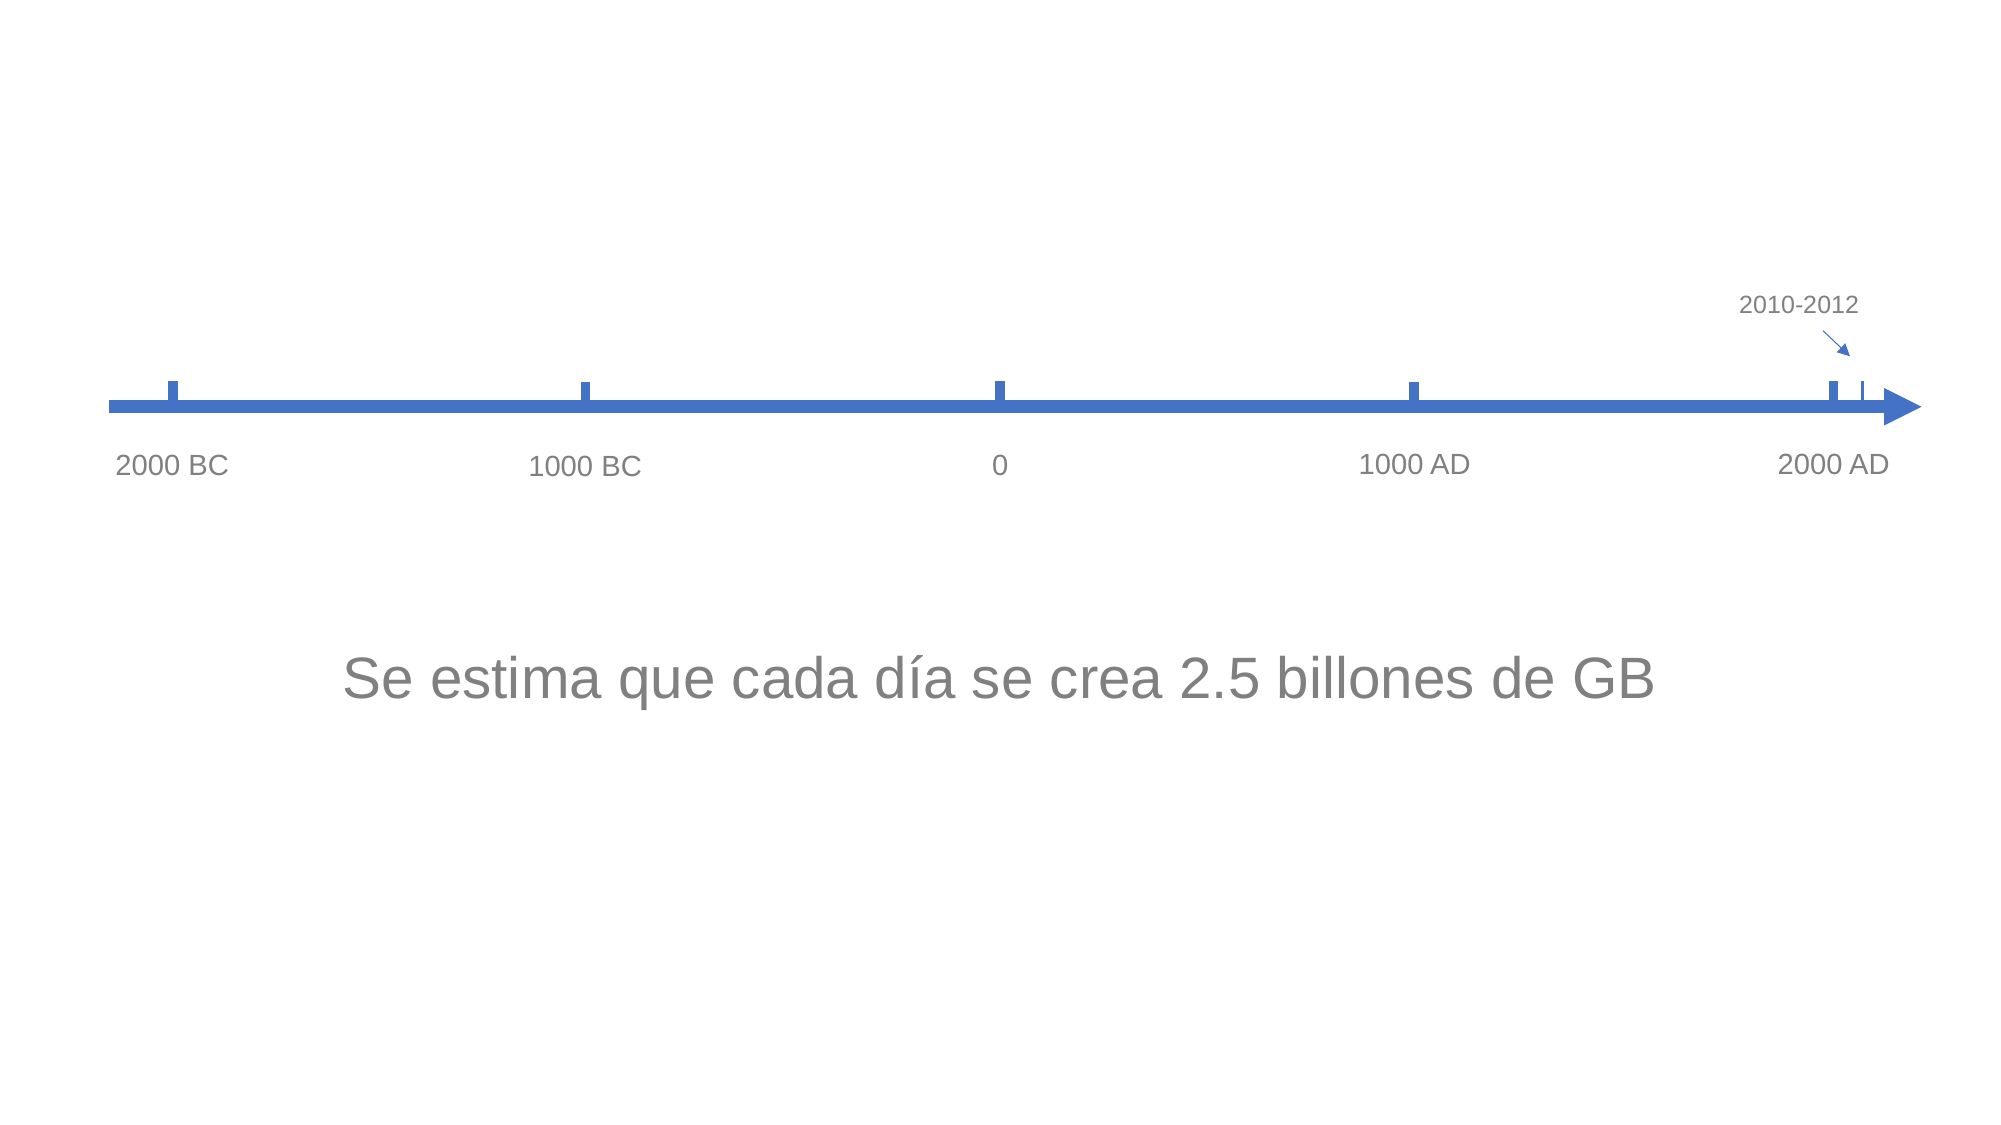

2010-2012
2000 AD
1000 AD
2000 BC
0
1000 BC
Se estima que cada día se crea 2.5 billones de GB